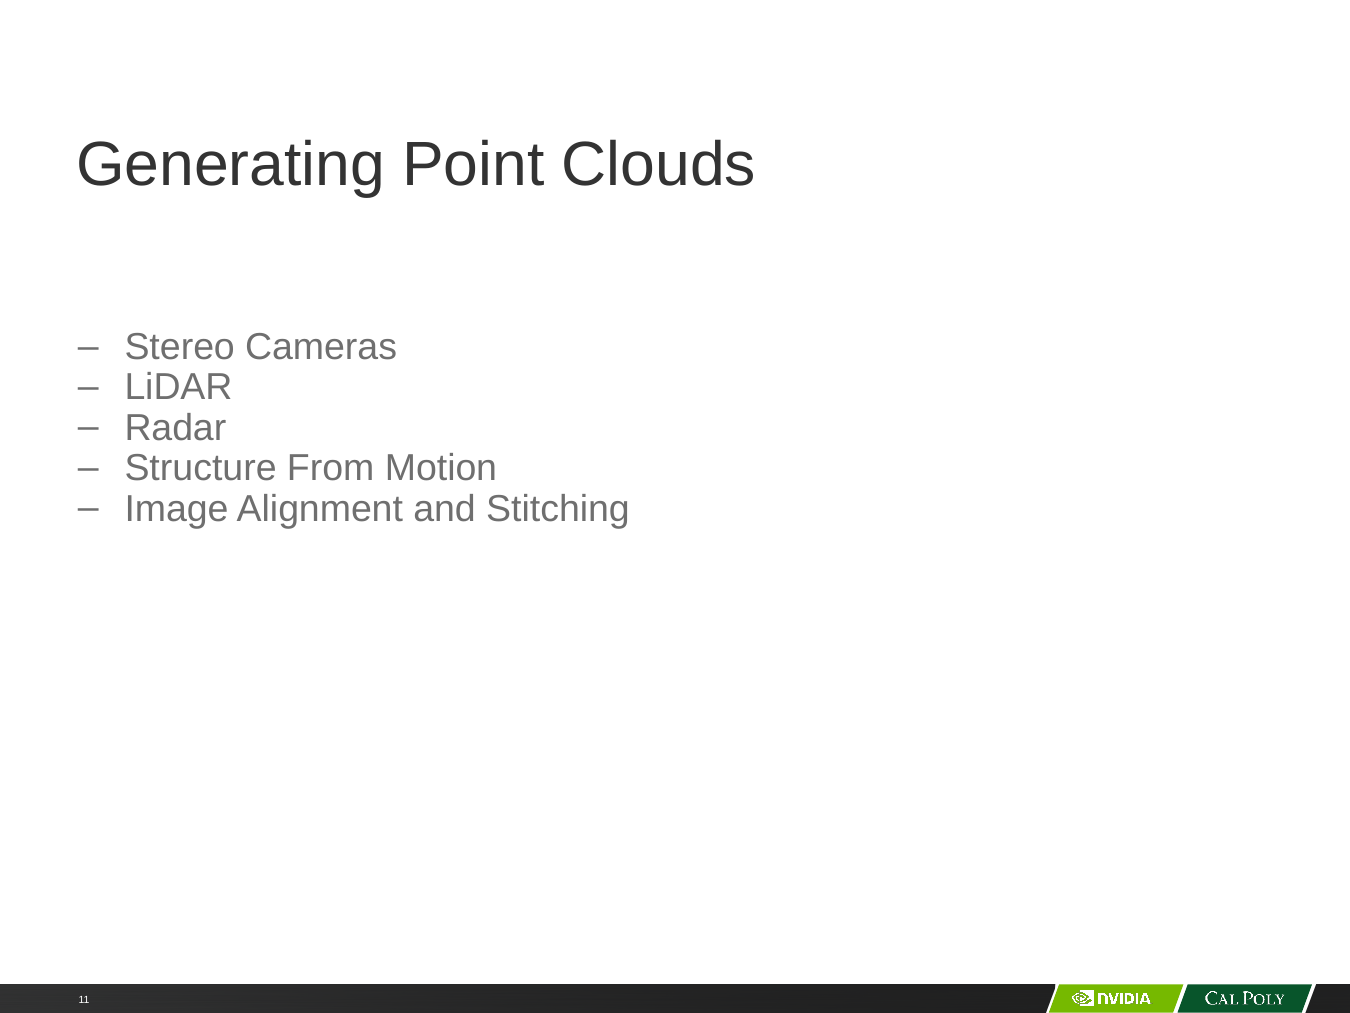

# Generating Point Clouds

Stereo Cameras
LiDAR
Radar
Structure From Motion
Image Alignment and Stitching